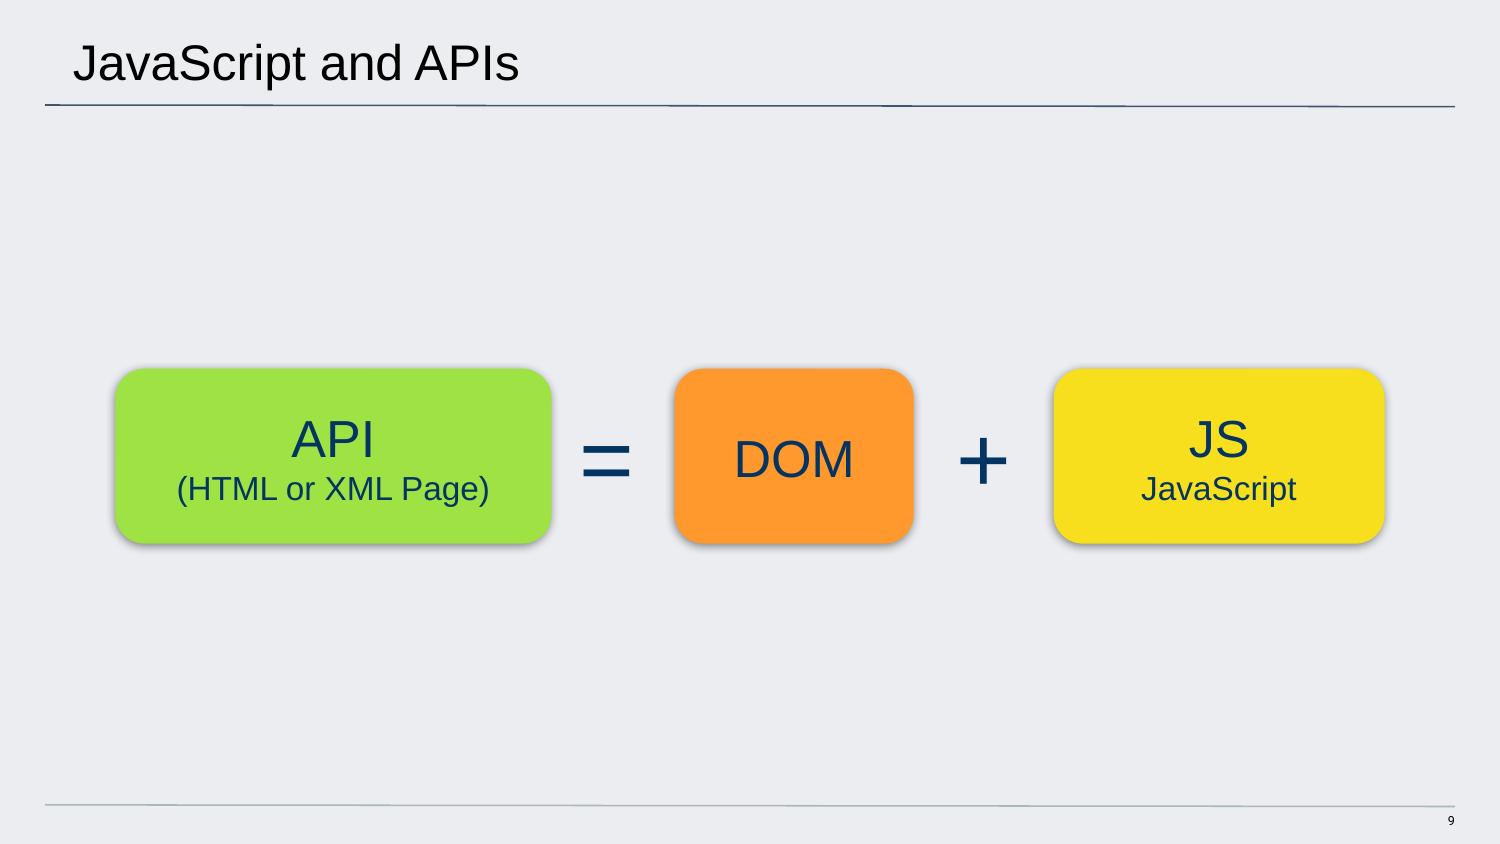

# JavaScript and APIs
API
(HTML or XML Page)
DOM
JS
JavaScript
=
+